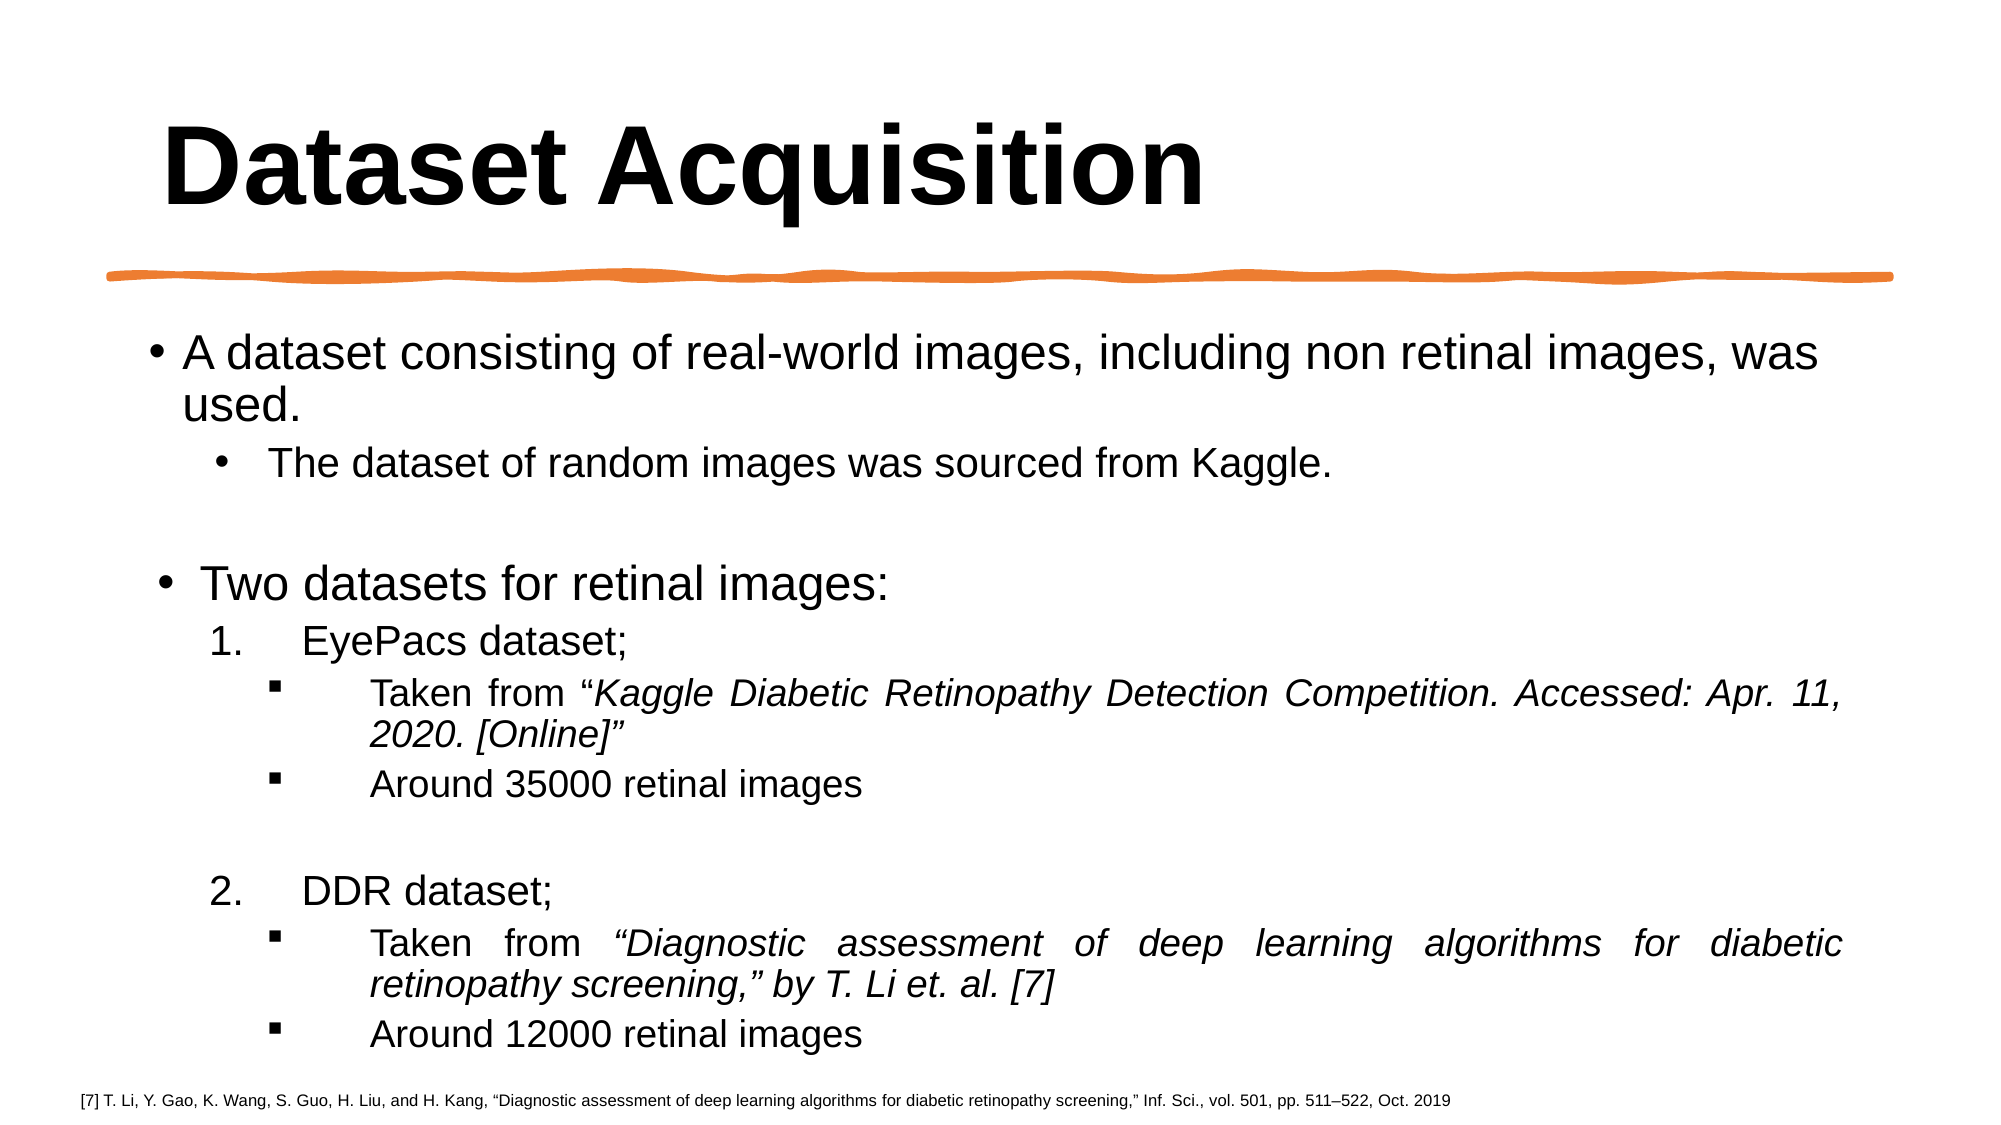

Dataset Acquisition

A dataset consisting of real-world images, including non retinal images, was used.
The dataset of random images was sourced from Kaggle.

Two datasets for retinal images:
EyePacs dataset;
Taken from “Kaggle Diabetic Retinopathy Detection Competition. Accessed: Apr. 11, 2020. [Online]”
Around 35000 retinal images

DDR dataset;
Taken from “Diagnostic assessment of deep learning algorithms for diabetic retinopathy screening,” by T. Li et. al. [7]
Around 12000 retinal images
[7] T. Li, Y. Gao, K. Wang, S. Guo, H. Liu, and H. Kang, “Diagnostic assessment of deep learning algorithms for diabetic retinopathy screening,” Inf. Sci., vol. 501, pp. 511–522, Oct. 2019